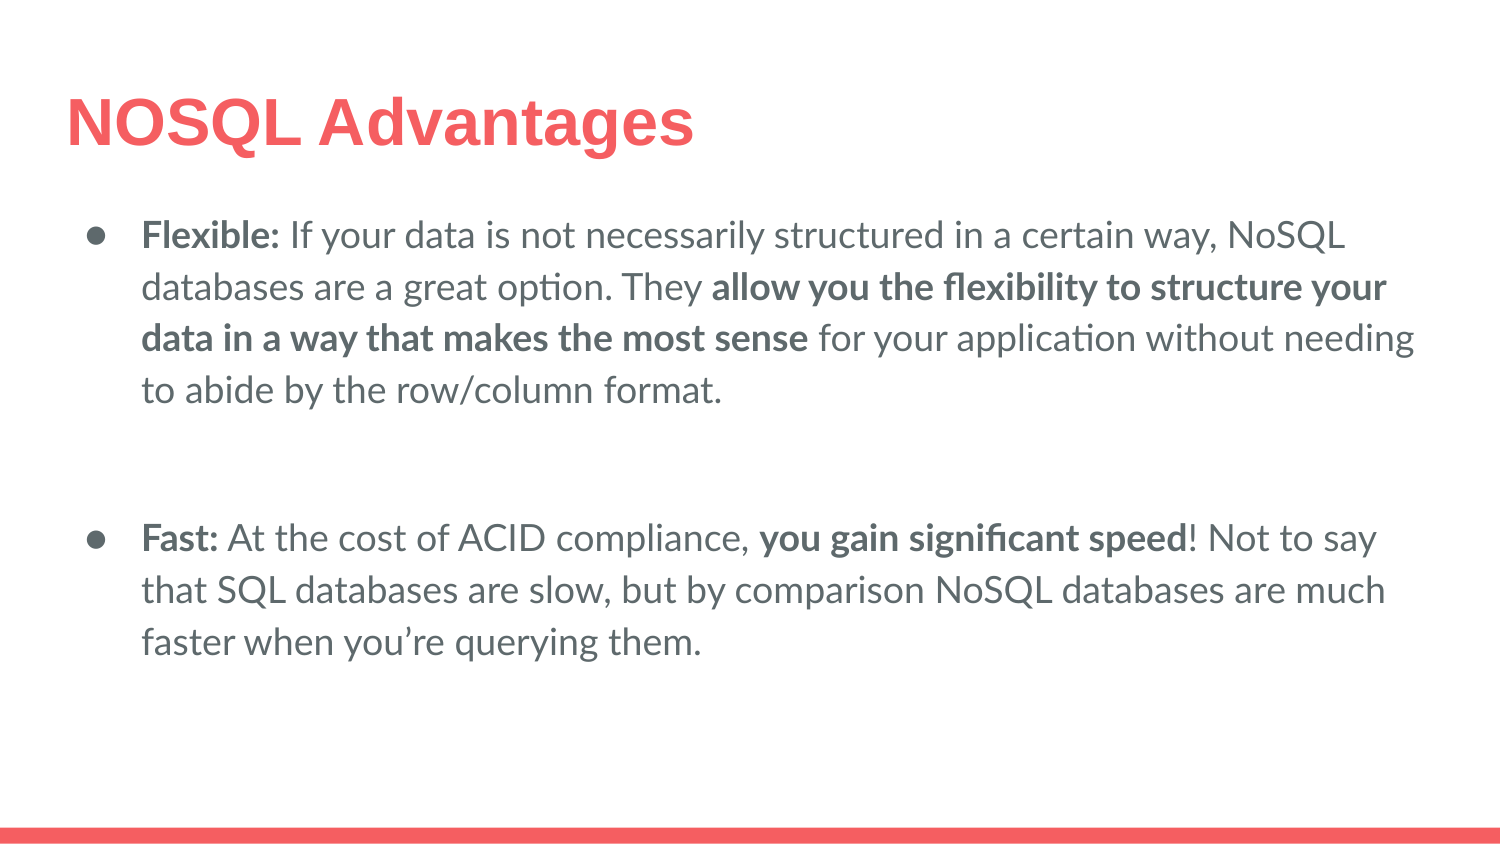

# NOSQL Advantages
Flexible: If your data is not necessarily structured in a certain way, NoSQL databases are a great option. They allow you the flexibility to structure your data in a way that makes the most sense for your application without needing to abide by the row/column format.
Fast: At the cost of ACID compliance, you gain significant speed! Not to say that SQL databases are slow, but by comparison NoSQL databases are much faster when you’re querying them.